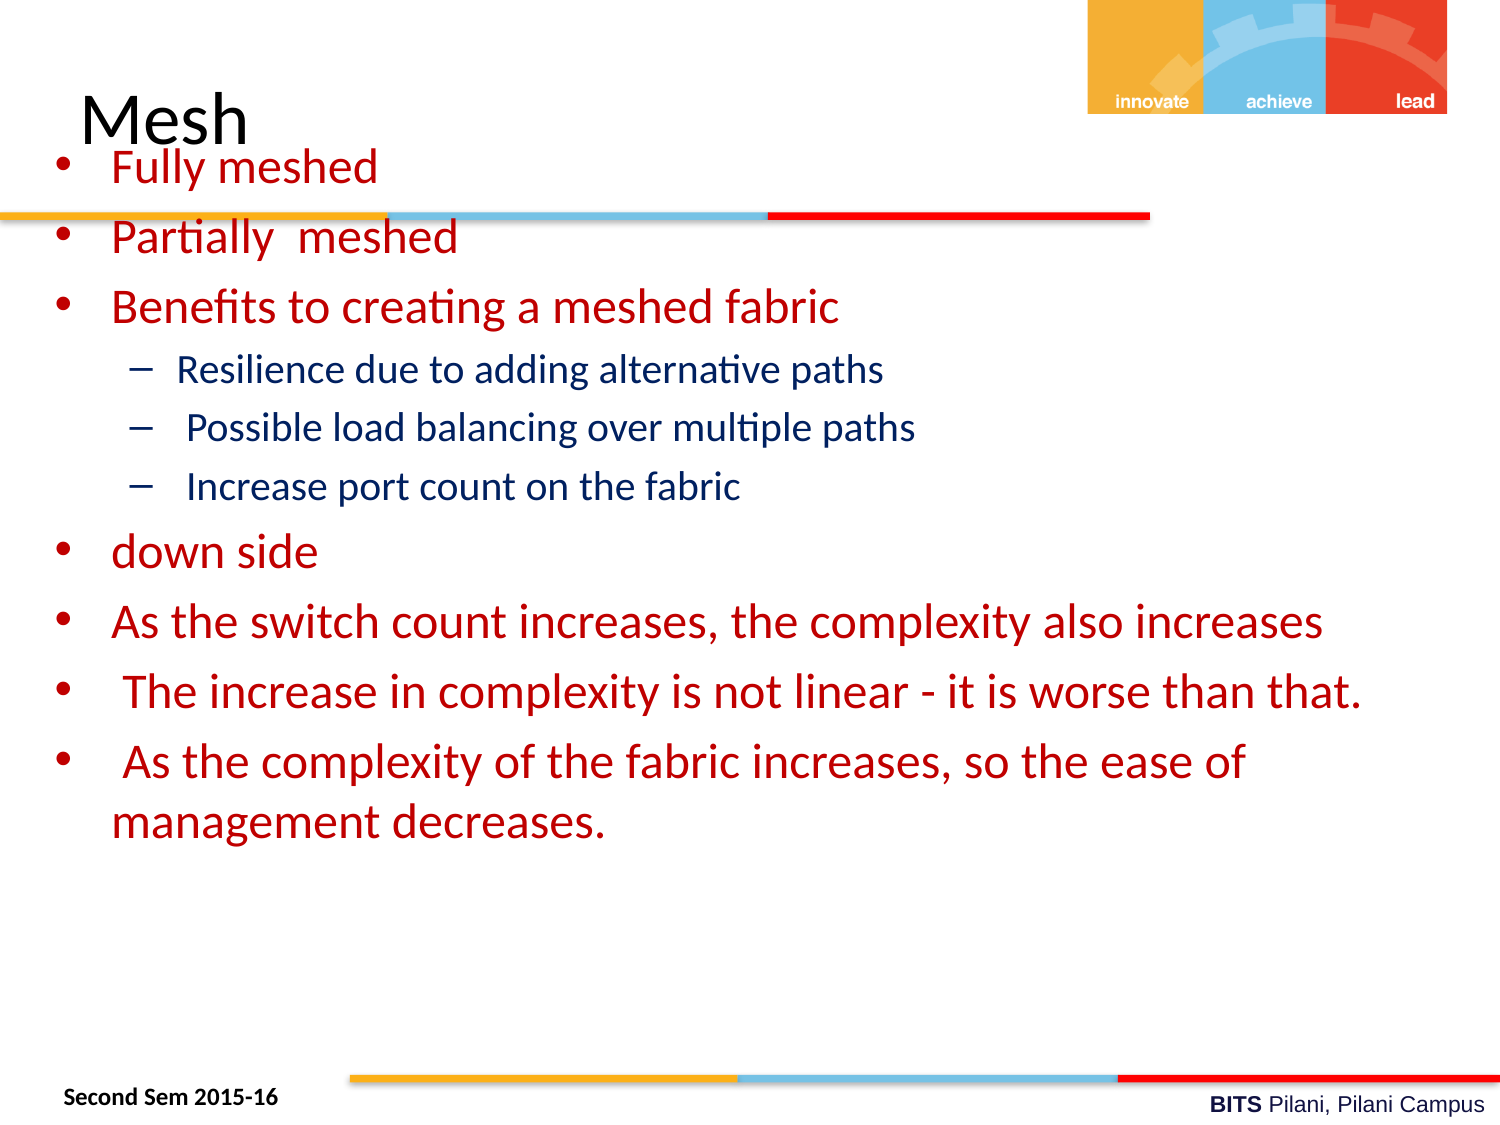

# Mesh
Fully meshed
Partially  meshed
Benefits to creating a meshed fabric
Resilience due to adding alternative paths
 Possible load balancing over multiple paths
 Increase port count on the fabric
down side
As the switch count increases, the complexity also increases
 The increase in complexity is not linear - it is worse than that.
 As the complexity of the fabric increases, so the ease of management decreases.